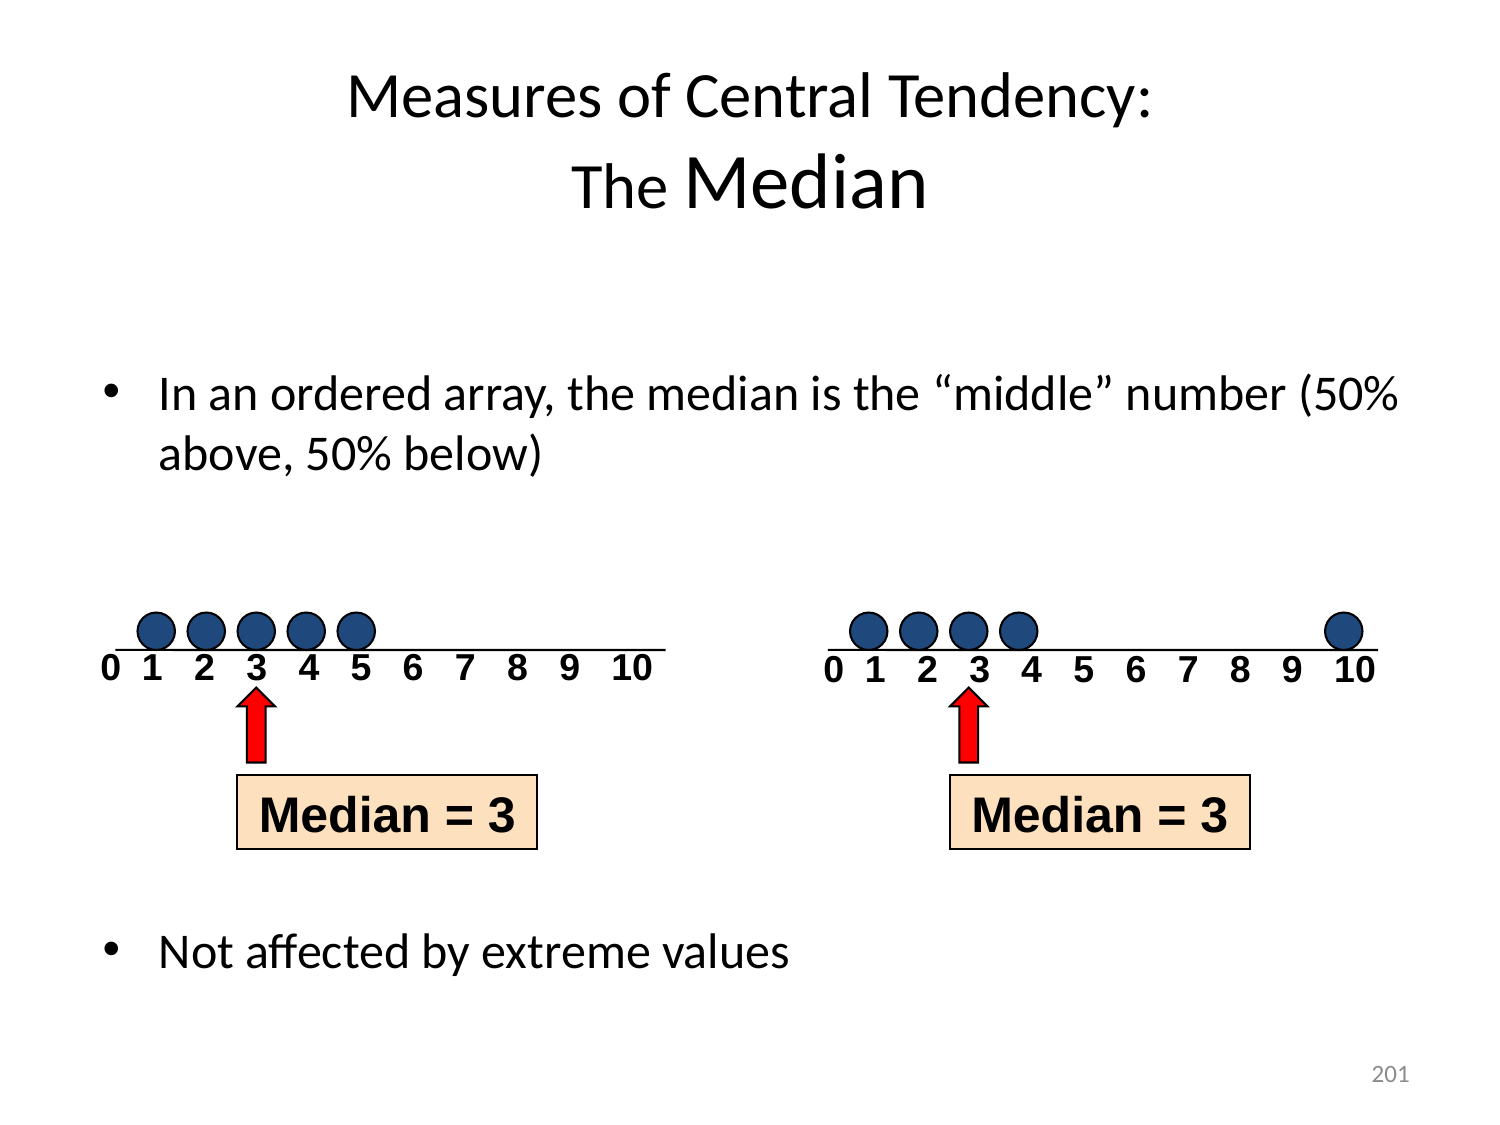

# Measures of Central Tendency: The Median

In an ordered array, the median is the “middle” number (50% above, 50% below)

Not affected by extreme values

0  1   2   3   4   5   6   7   8   9   10
  0  1   2   3   4   5   6   7   8   9   10

Median = 3
Median = 3
201